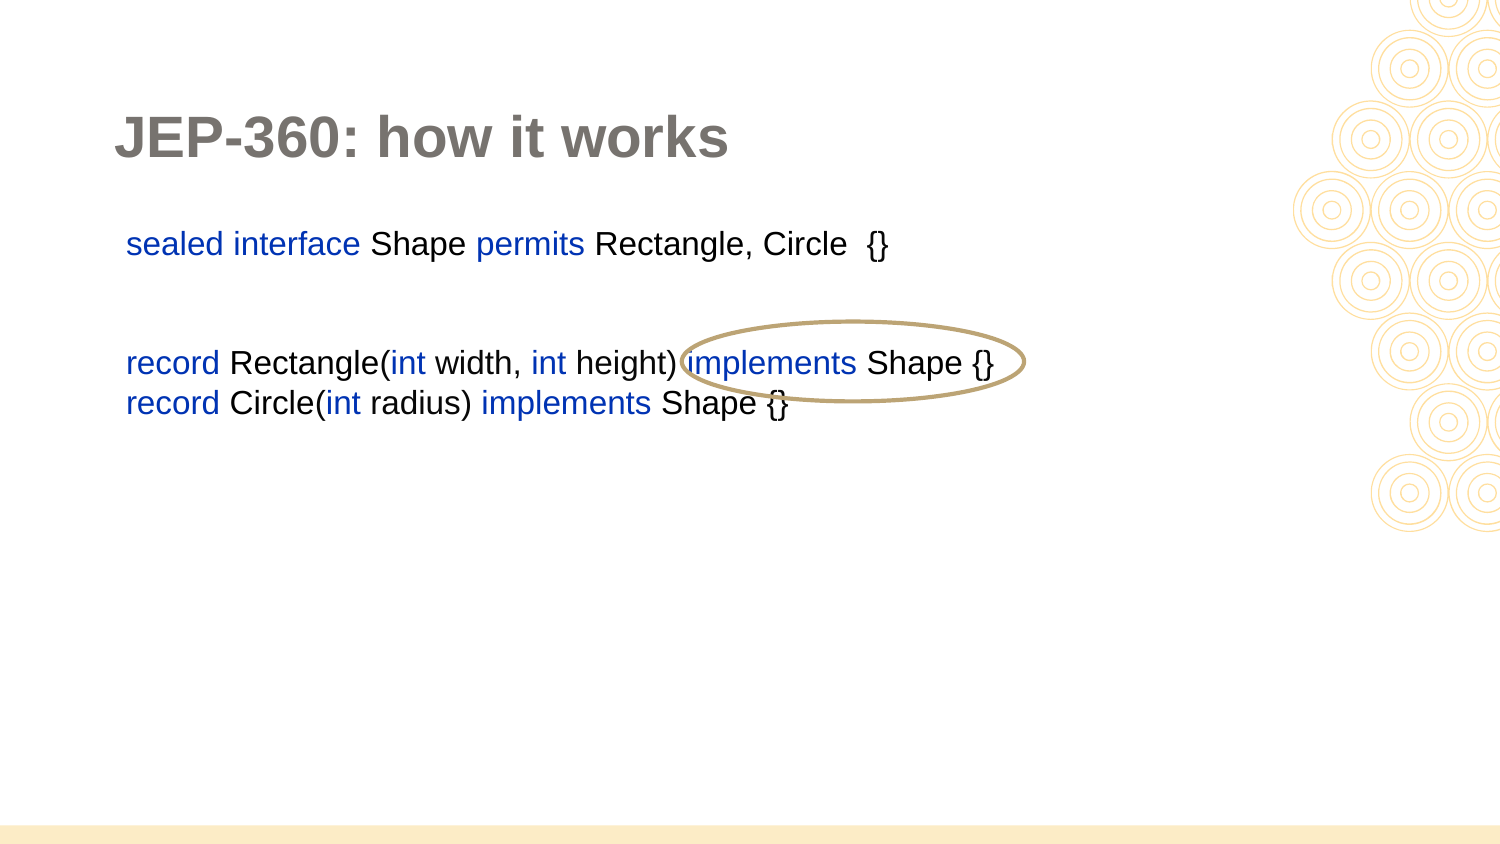

JEP-360: how it works
sealed interface Shape permits Rectangle, Circle  {}
record Rectangle(int width, int height) implements Shape {}
record Circle(int radius) implements Shape {}